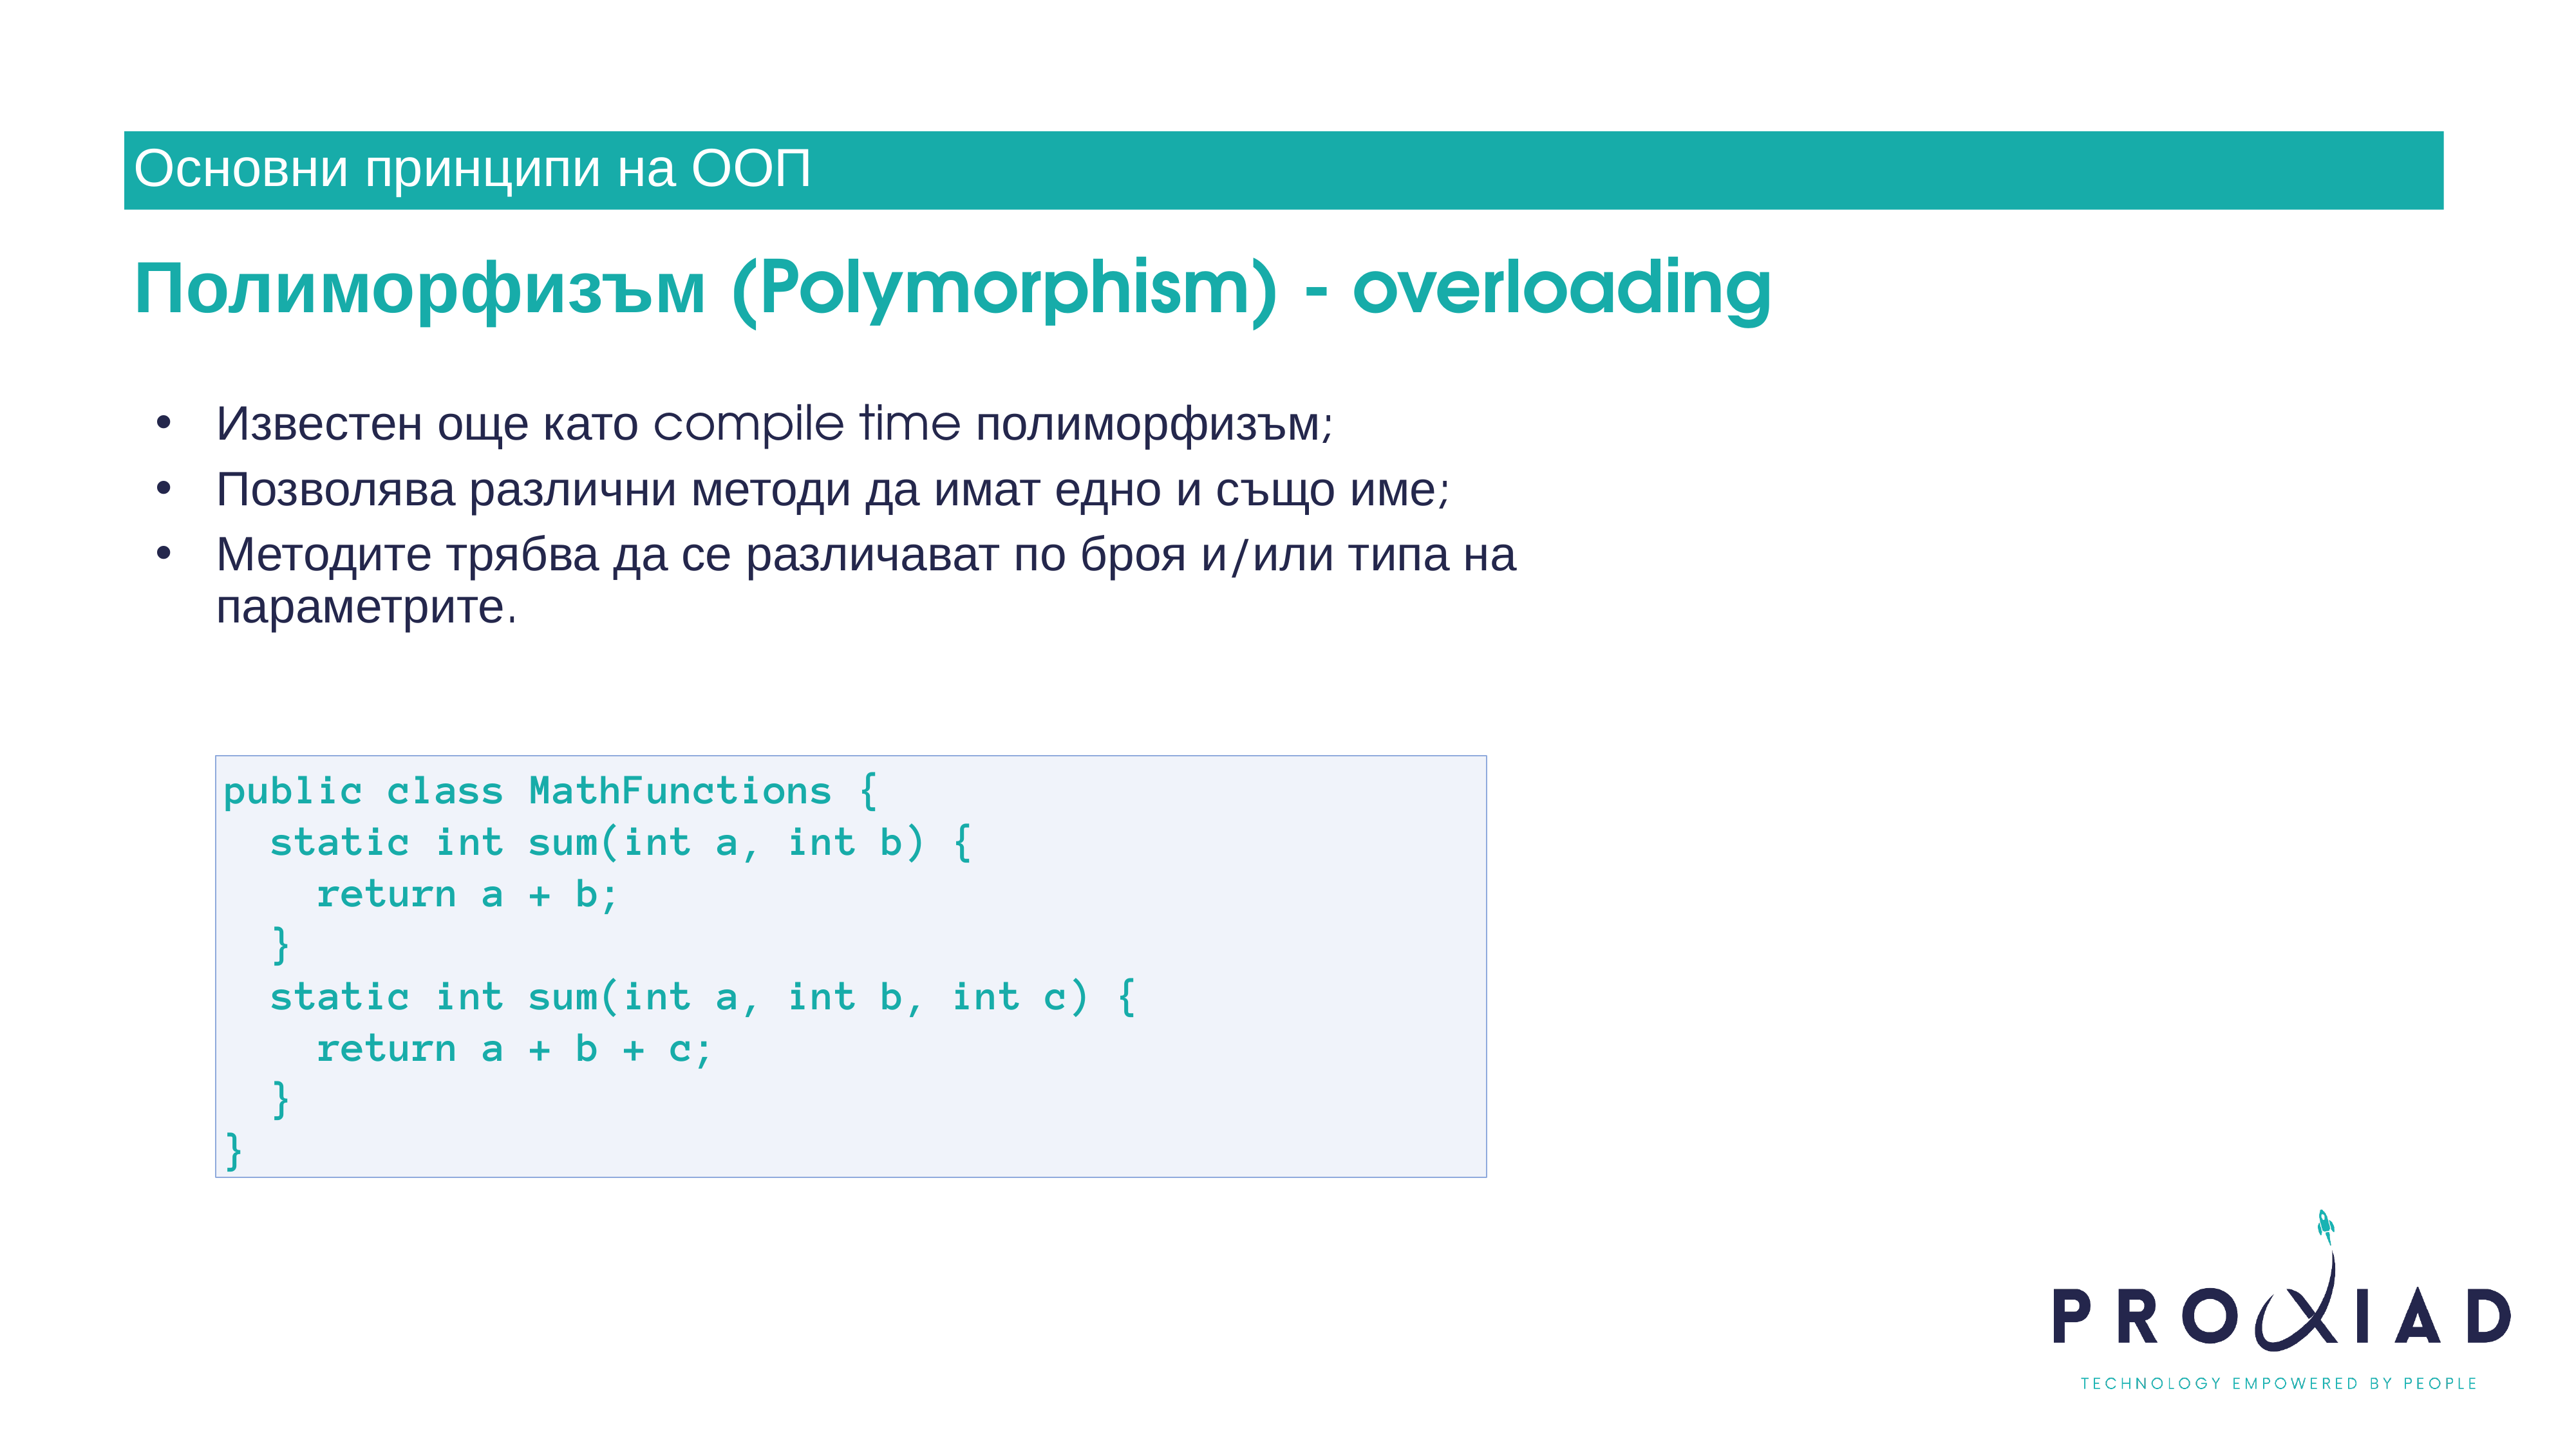

Основни принципи на ООП
Полиморфизъм (Polymorphism) - overloading
Известен още като compile time полиморфизъм;
Позволява различни методи да имат едно и също име;
Методите трябва да се различават по броя и/или типа на параметрите.

public class MathFunctions {
  static int sum(int a, int b) {
    return a + b;
  }
  static int sum(int a, int b, int c) {
    return a + b + c;
  }
}